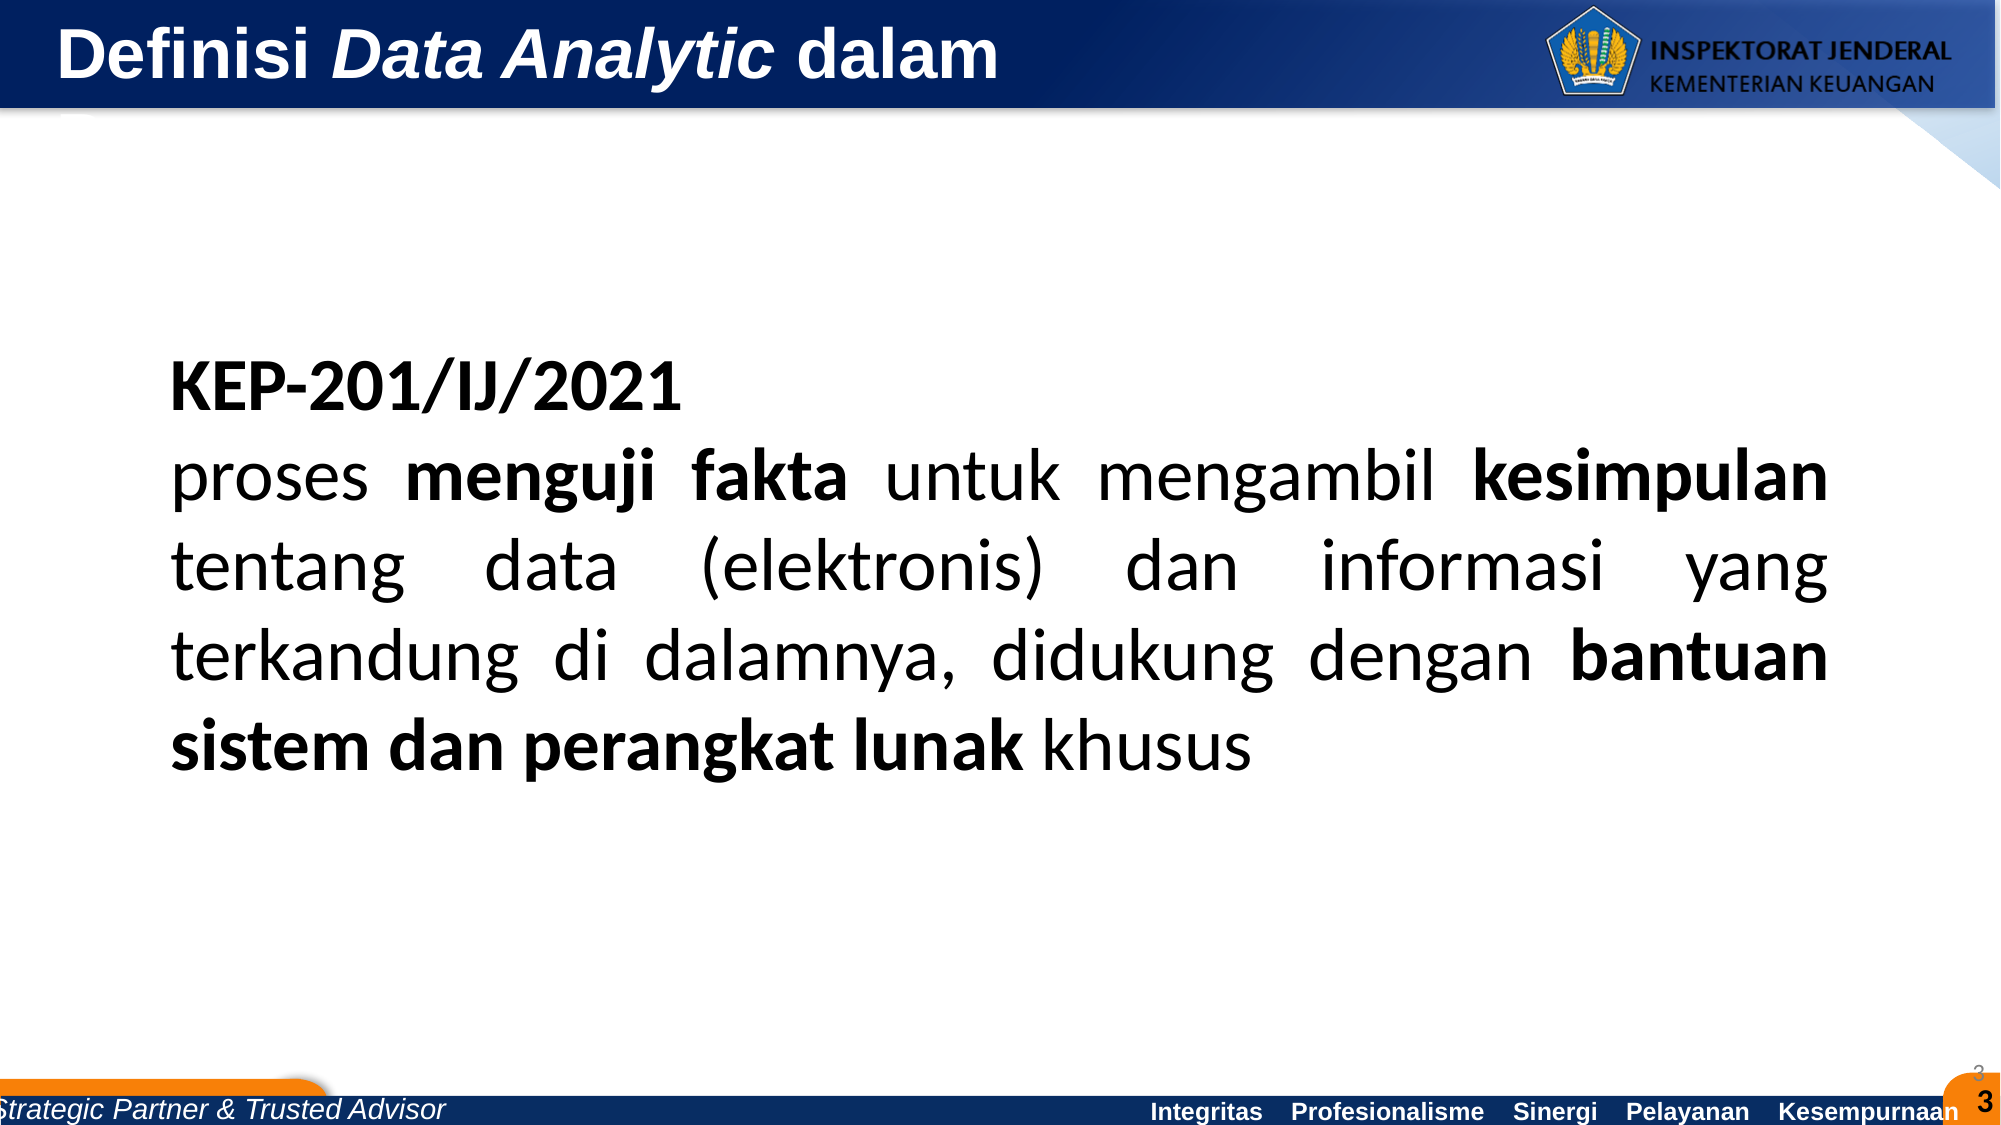

Definisi Data Analytic dalam Pengawasan
KEP-201/IJ/2021
proses menguji fakta untuk mengambil kesimpulan tentang data (elektronis) dan informasi yang terkandung di dalamnya, didukung dengan bantuan sistem dan perangkat lunak khusus
3